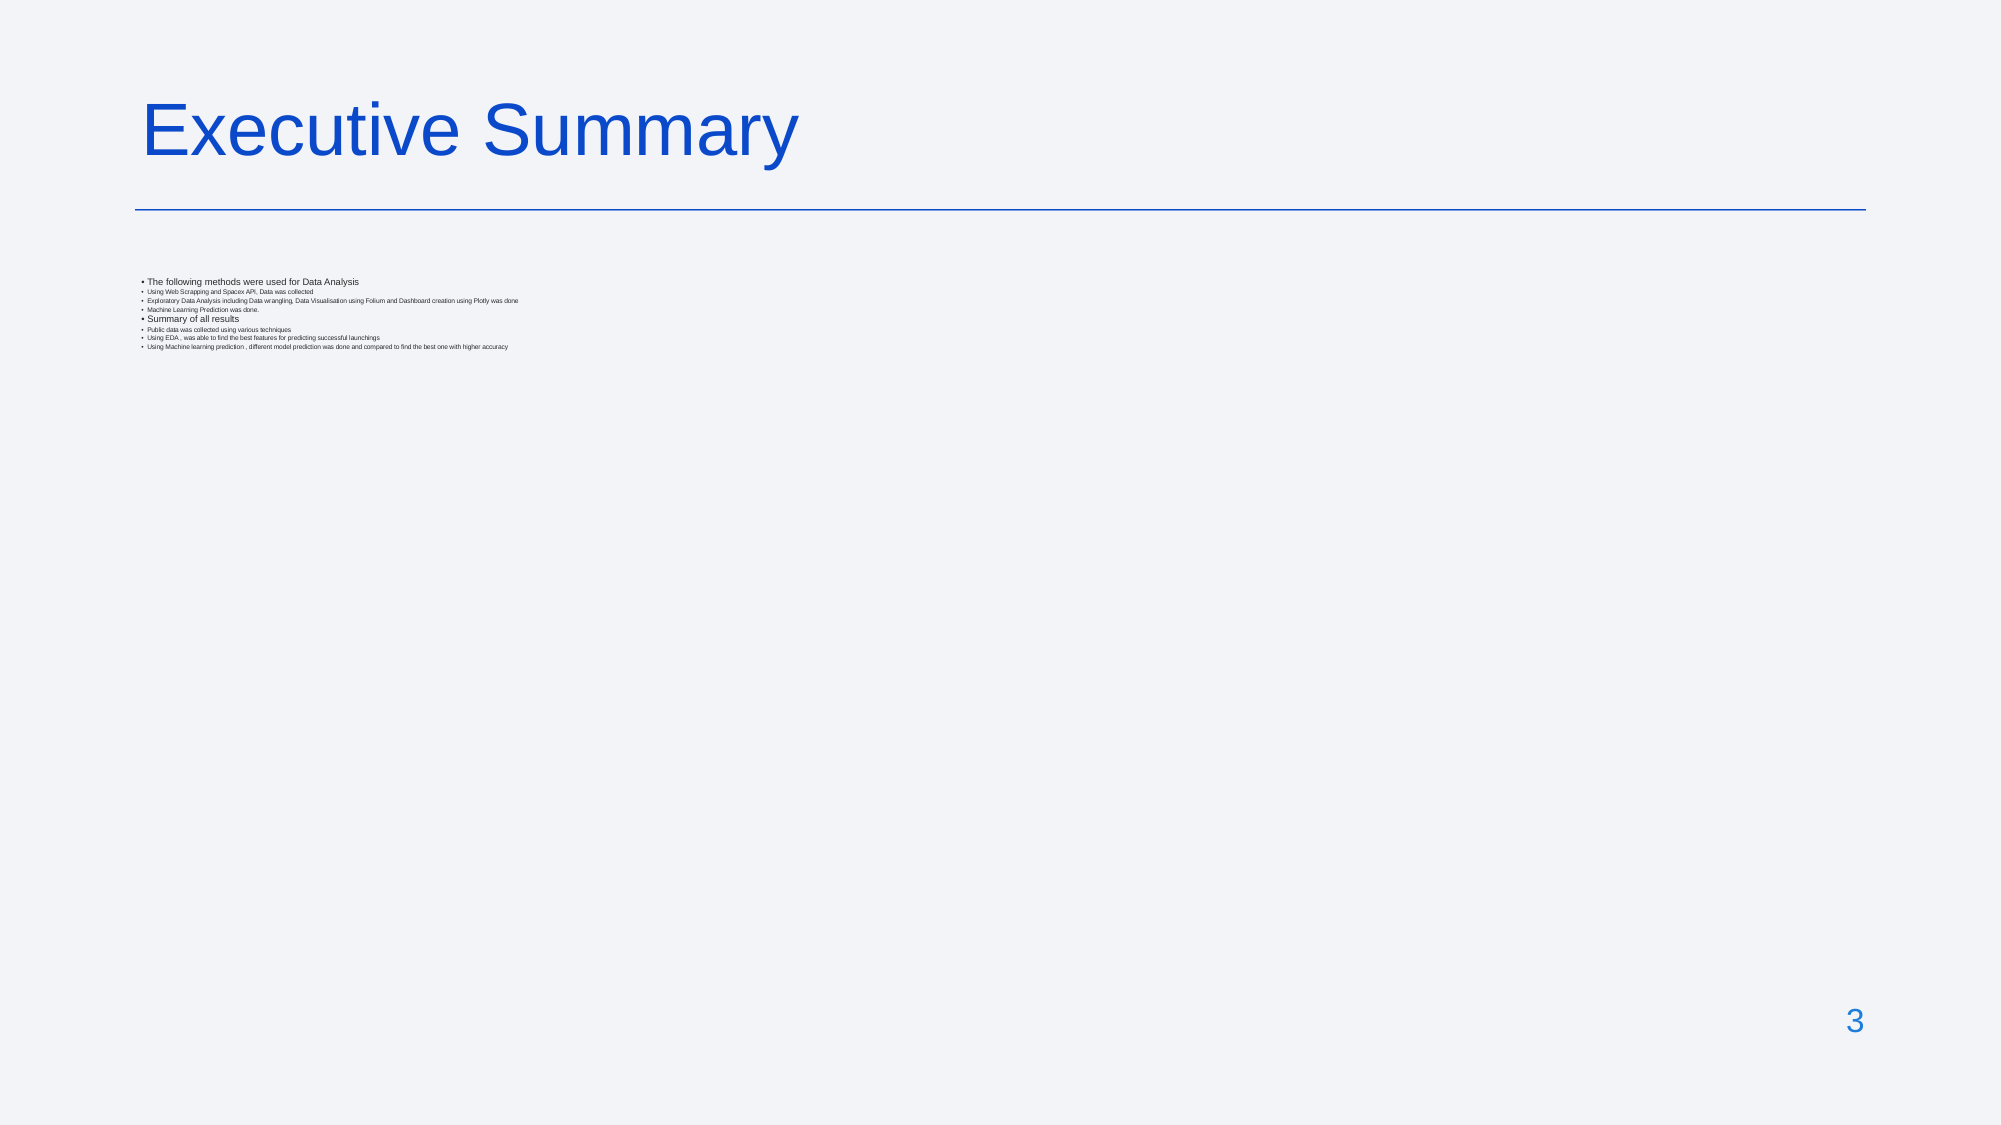

Executive Summary
The following methods were used for Data Analysis
Using Web Scrapping and Spacex API, Data was collected
Exploratory Data Analysis including Data wrangling, Data Visualisation using Folium and Dashboard creation using Plotly was done
Machine Learning Prediction was done.
Summary of all results
Public data was collected using various techniques
Using EDA , was able to find the best features for predicting successful launchings
Using Machine learning prediction , different model prediction was done and compared to find the best one with higher accuracy
3